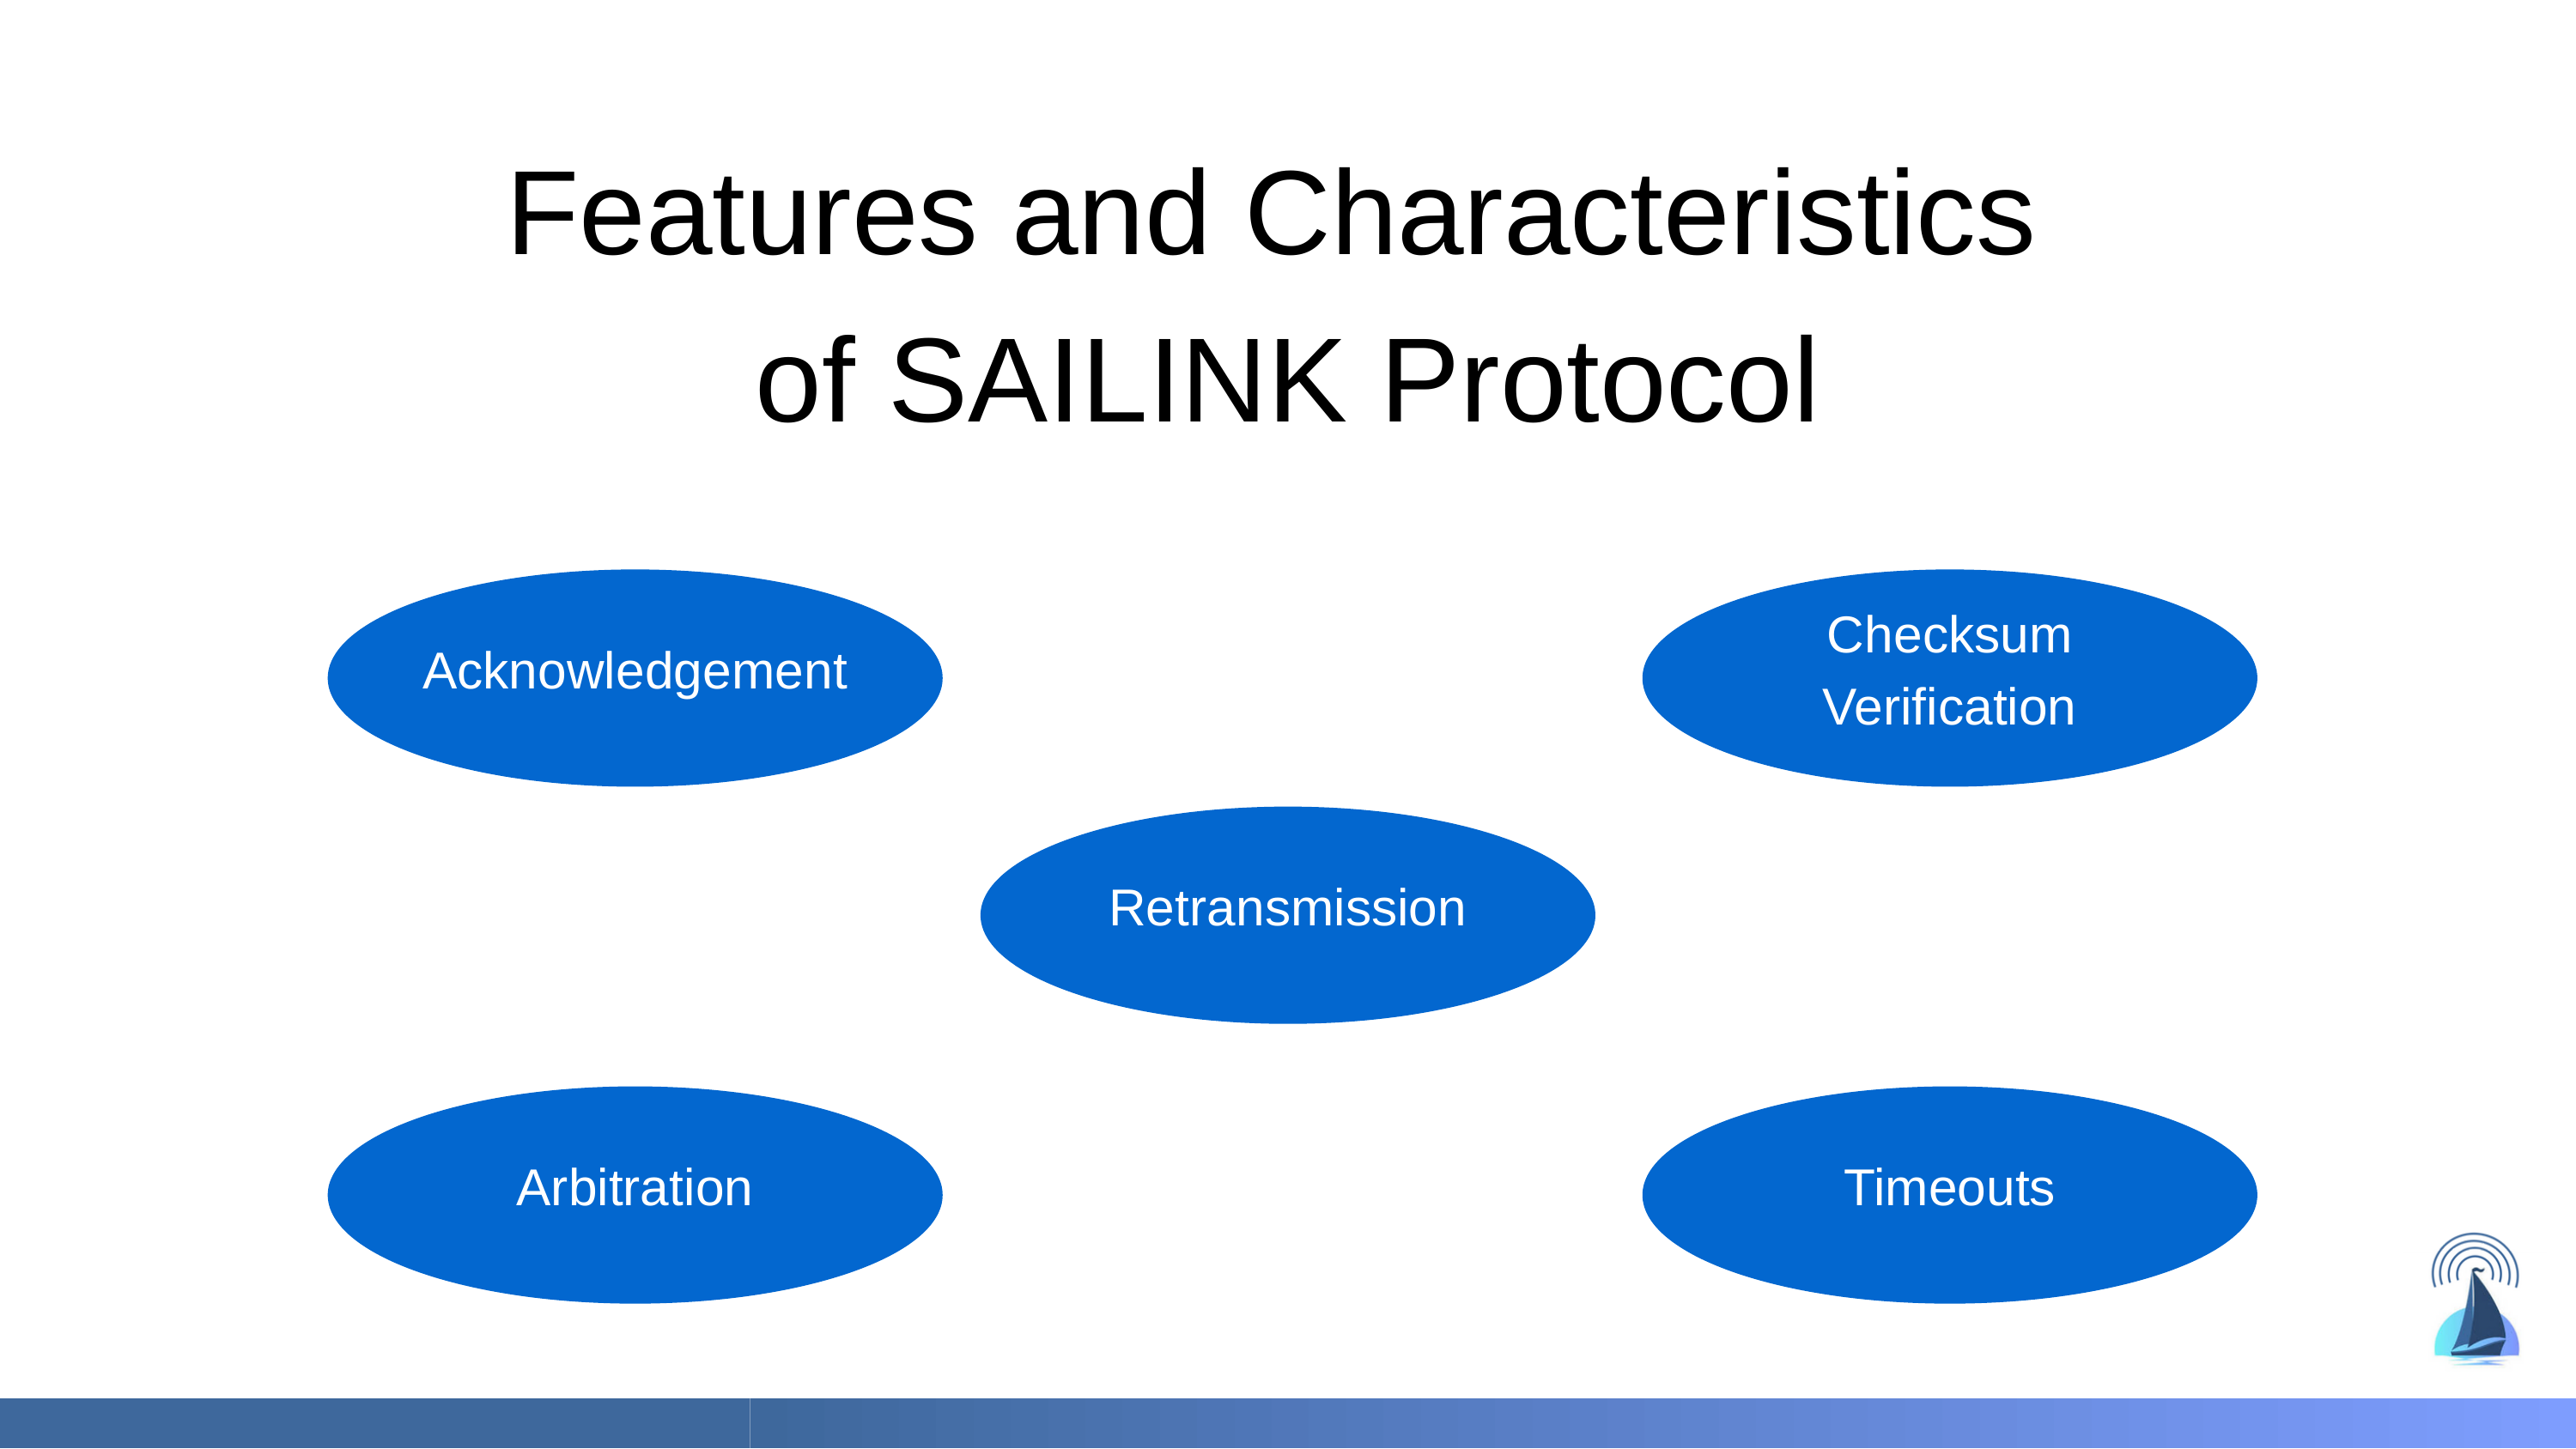

Features and Characteristics
of SAILINK Protocol

Acknowledgement

Checksum Verification

Retransmission

Arbitration

Timeouts